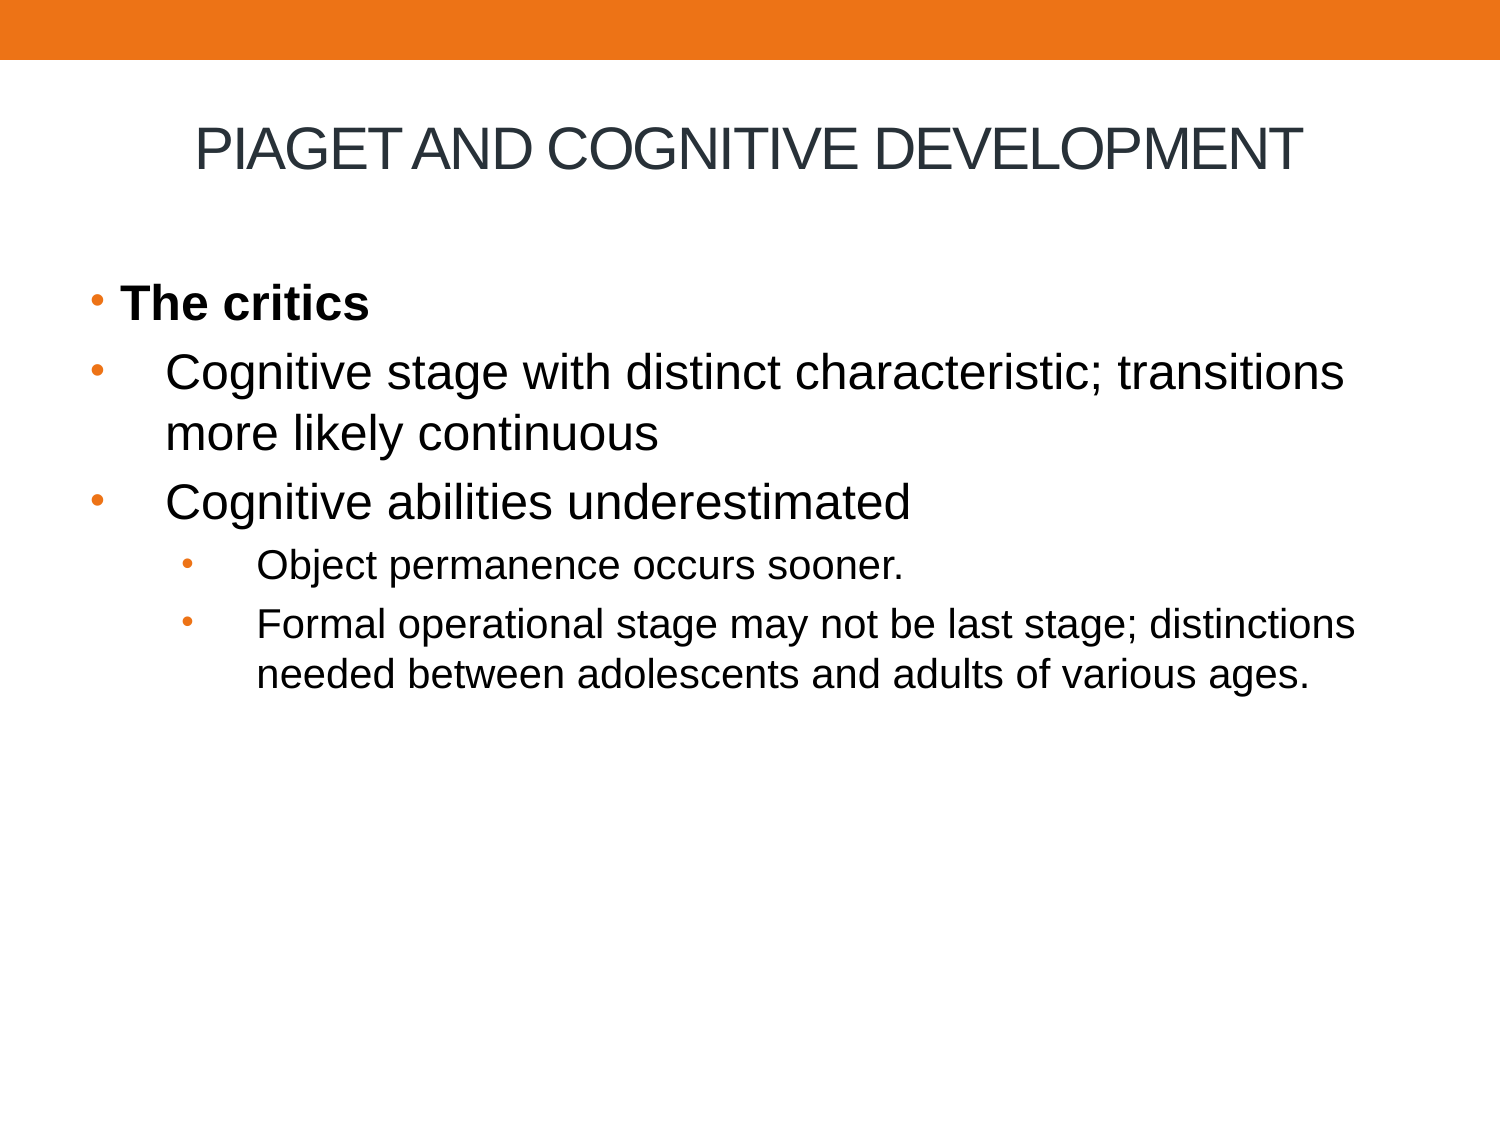

# PIAGET AND COGNITIVE DEVELOPMENT
The critics
Cognitive stage with distinct characteristic; transitions more likely continuous
Cognitive abilities underestimated
Object permanence occurs sooner.
Formal operational stage may not be last stage; distinctions needed between adolescents and adults of various ages.